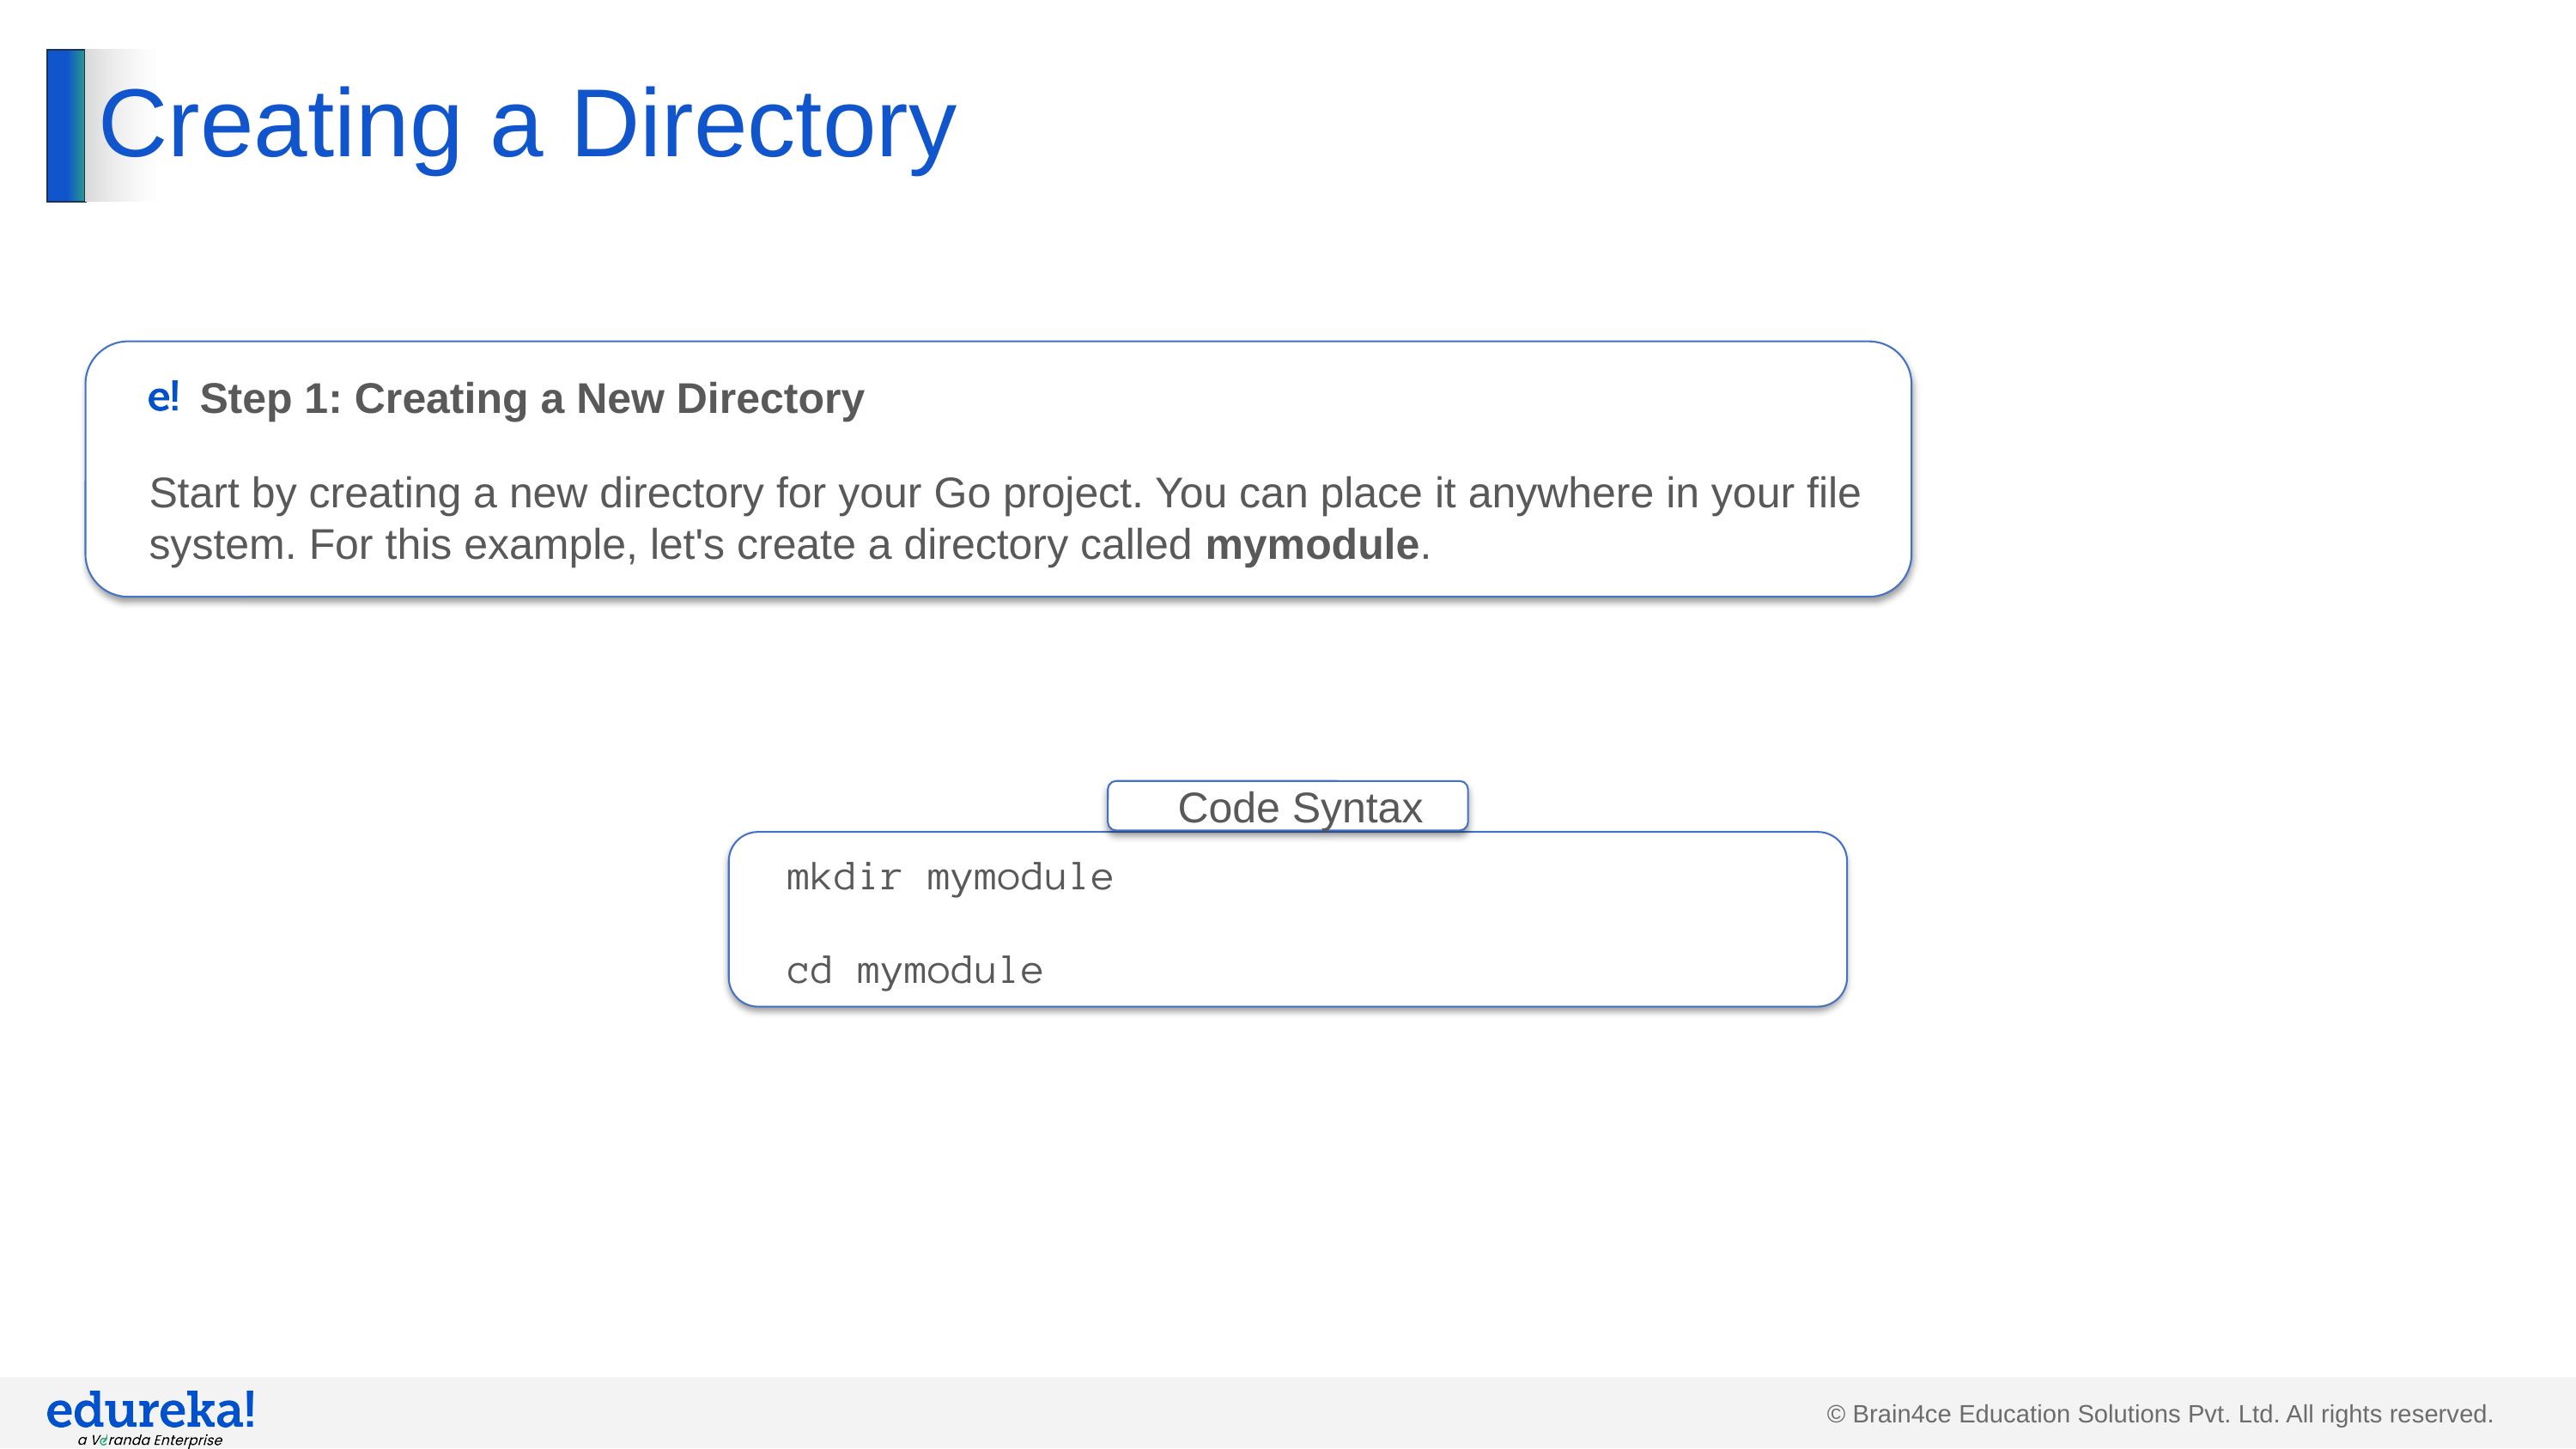

# Creating a Directory
Step 1: Creating a New Directory
Start by creating a new directory for your Go project. You can place it anywhere in your file system. For this example, let's create a directory called mymodule.
Code Syntax
mkdir mymodule
cd mymodule